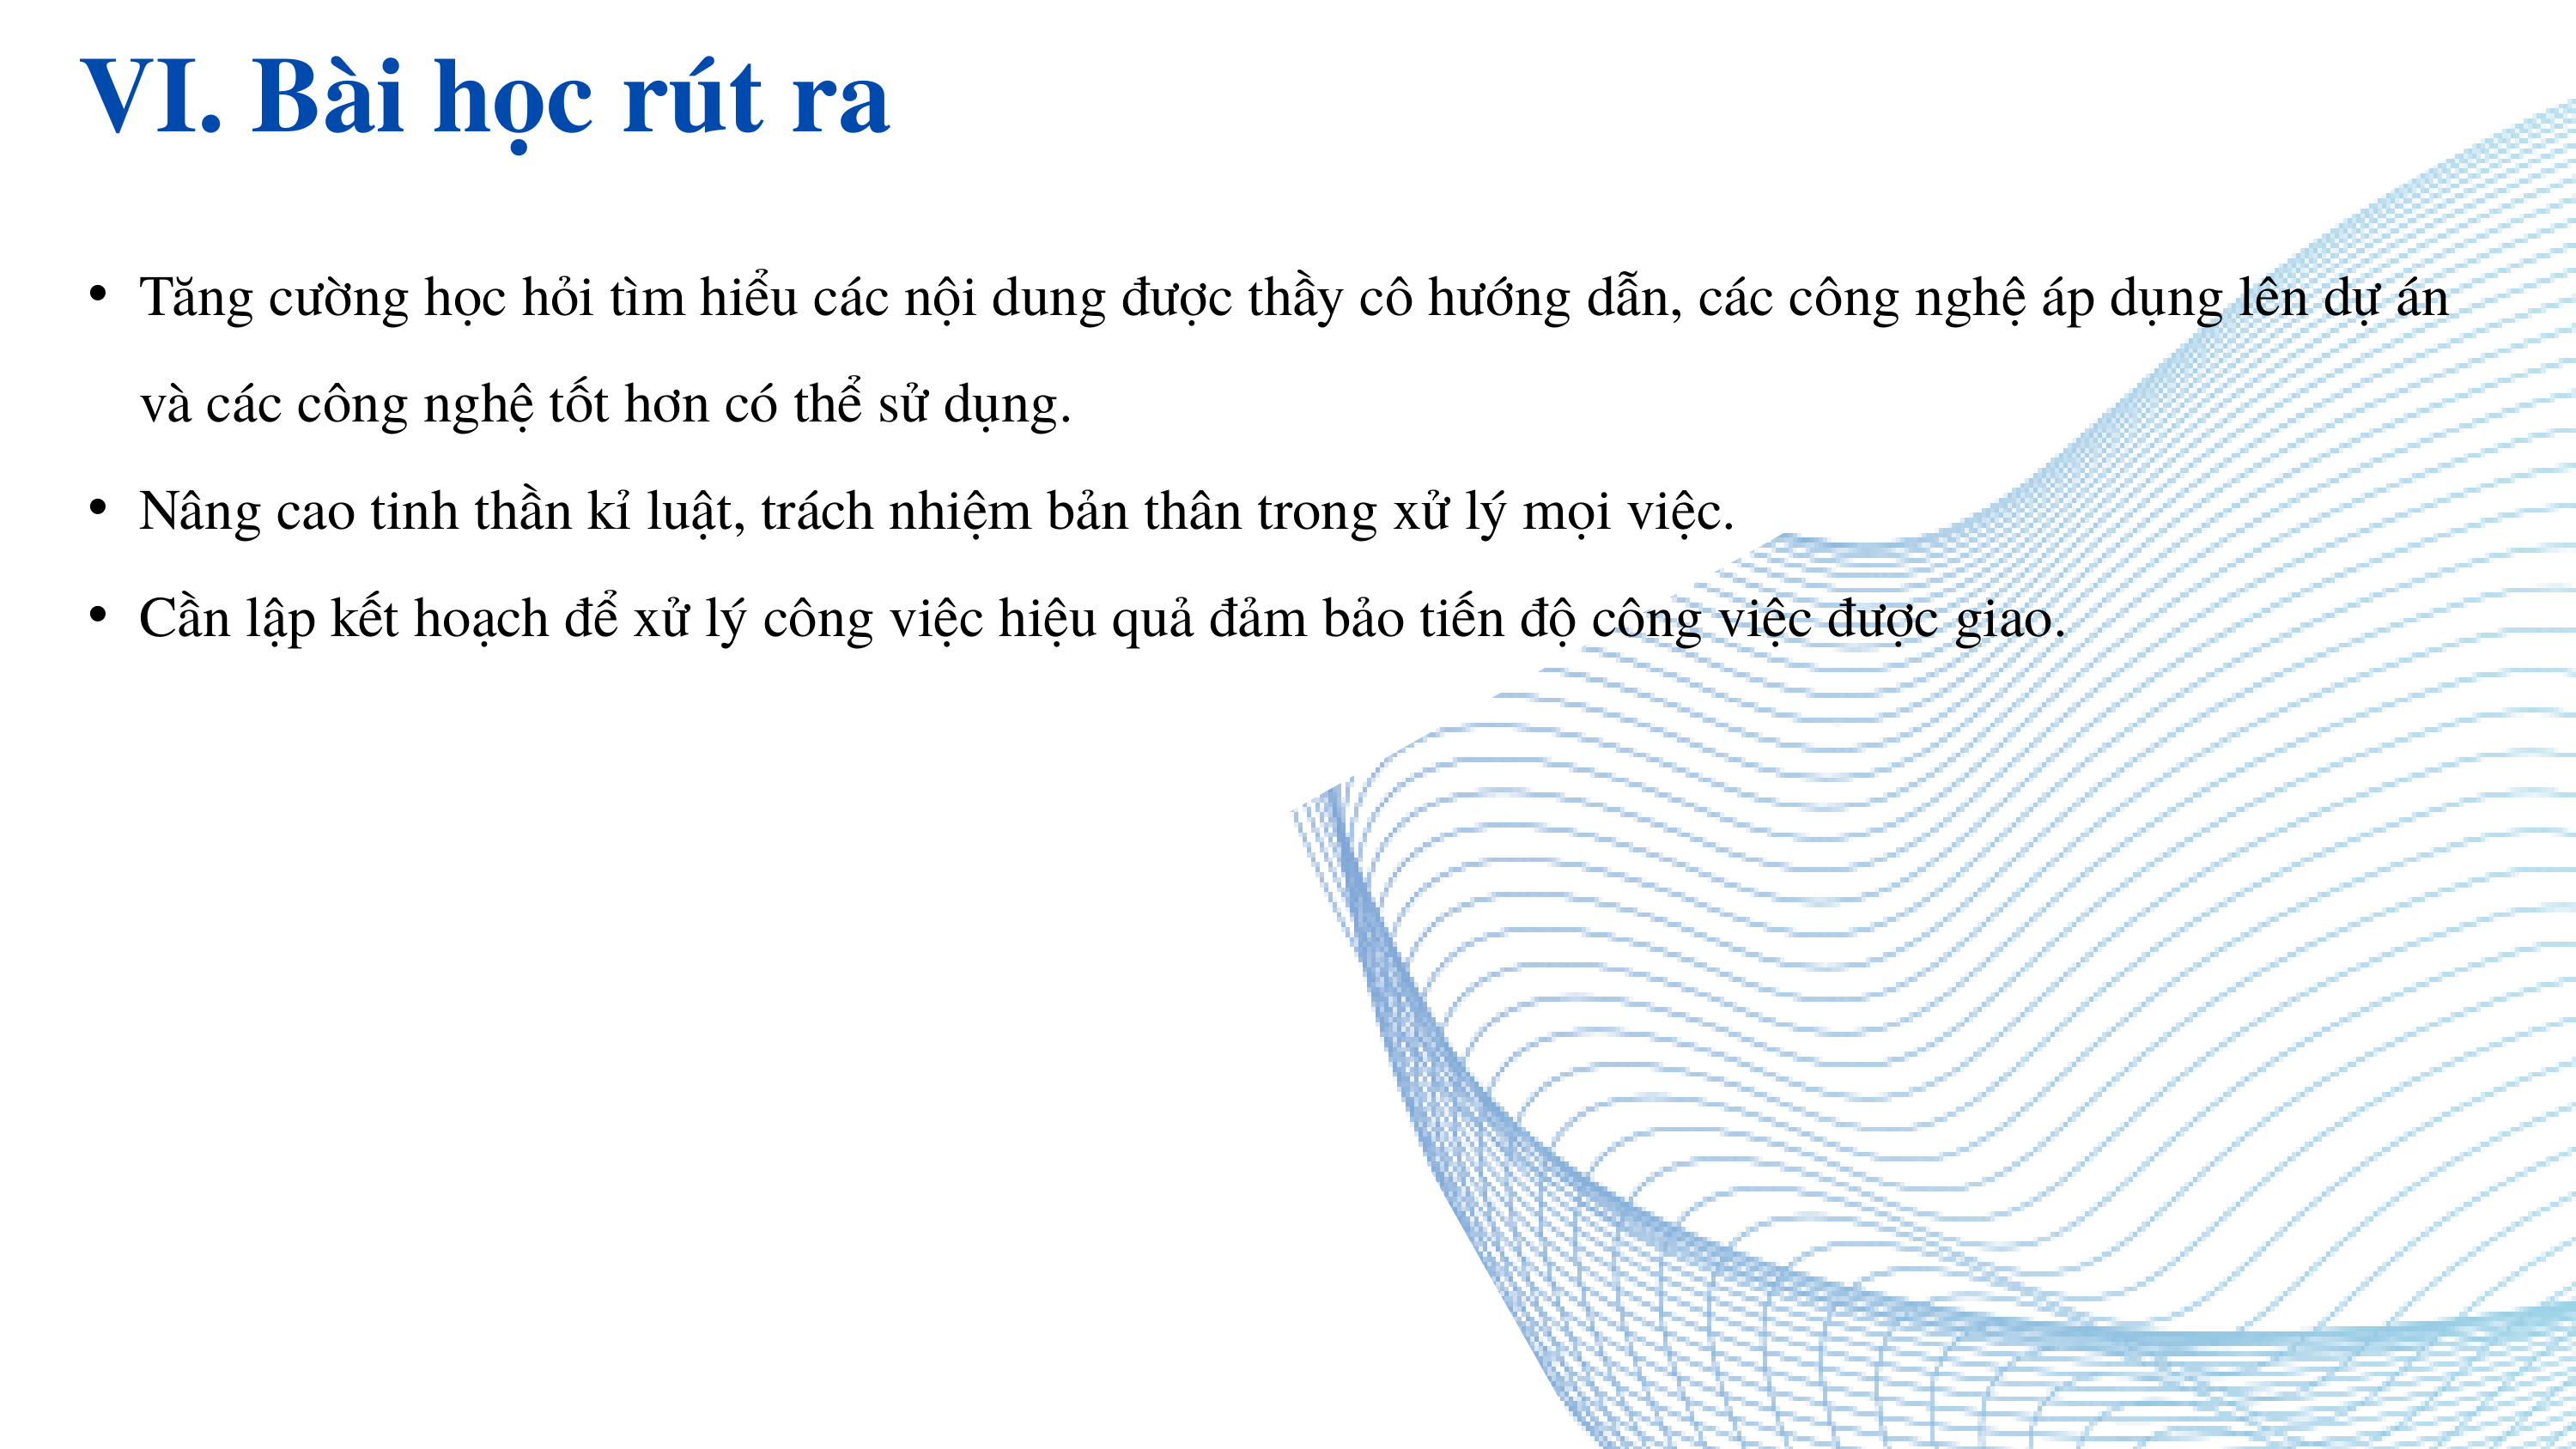

VI. Bài học rút ra
Tăng cường học hỏi tìm hiểu các nội dung được thầy cô hướng dẫn, các công nghệ áp dụng lên dự án và các công nghệ tốt hơn có thể sử dụng.
Nâng cao tinh thần kỉ luật, trách nhiệm bản thân trong xử lý mọi việc.
Cần lập kết hoạch để xử lý công việc hiệu quả đảm bảo tiến độ công việc được giao.